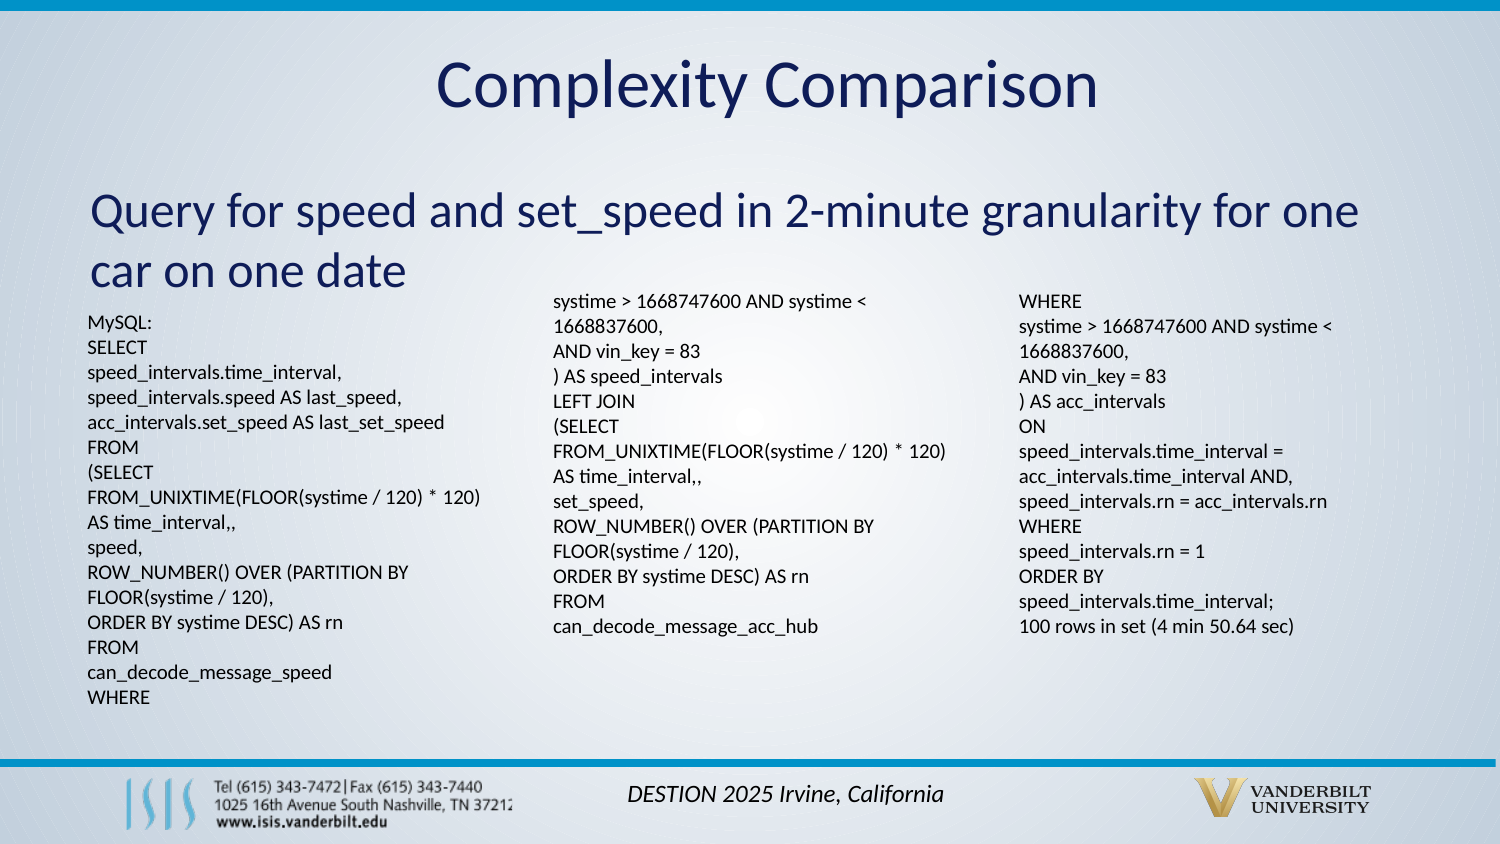

Complexity Comparison
Query for speed and set_speed in 2-minute granularity for one car on one date
systime > 1668747600 AND systime <
1668837600,
AND vin_key = 83
) AS speed_intervals
LEFT JOIN
(SELECT
FROM_UNIXTIME(FLOOR(systime / 120) * 120)
AS time_interval,,
set_speed,
ROW_NUMBER() OVER (PARTITION BY
FLOOR(systime / 120),
ORDER BY systime DESC) AS rn
FROM
can_decode_message_acc_hub

WHERE
systime > 1668747600 AND systime <
1668837600,
AND vin_key = 83
) AS acc_intervals
ON
speed_intervals.time_interval =
acc_intervals.time_interval AND,
speed_intervals.rn = acc_intervals.rn
WHERE
speed_intervals.rn = 1
ORDER BY
speed_intervals.time_interval;
100 rows in set (4 min 50.64 sec)
MySQL:
SELECT
speed_intervals.time_interval,
speed_intervals.speed AS last_speed,
acc_intervals.set_speed AS last_set_speed
FROM
(SELECT
FROM_UNIXTIME(FLOOR(systime / 120) * 120)
AS time_interval,,
speed,
ROW_NUMBER() OVER (PARTITION BY
FLOOR(systime / 120),
ORDER BY systime DESC) AS rn
FROM
can_decode_message_speed
WHERE
DESTION 2025 Irvine, California